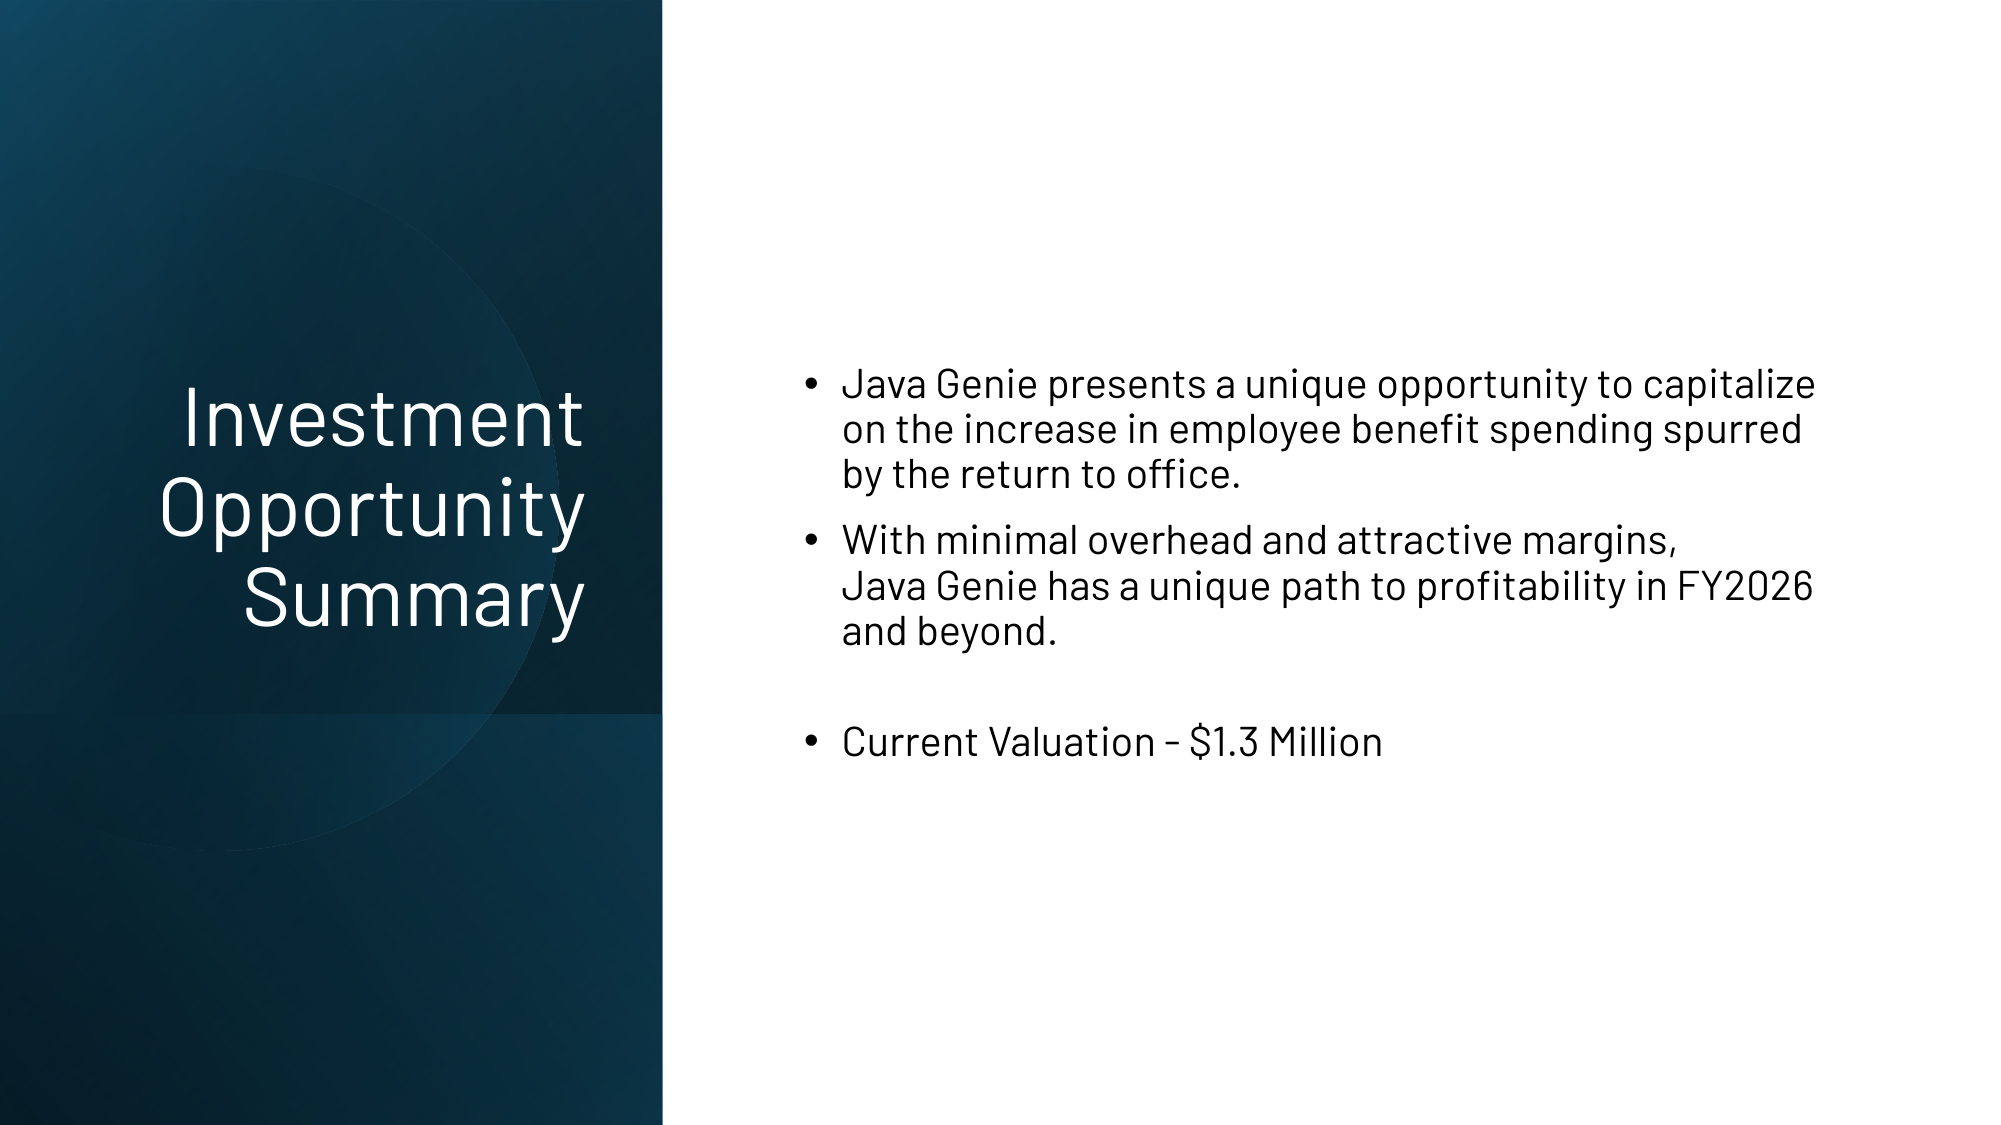

# Investment Opportunity Summary

Java Genie presents a unique opportunity to capitalize on the increase in employee benefit spending spurred by the return to office.
With minimal overhead and attractive margins,
Java Genie has a unique path to profitability in FY2026 and beyond.
Current Valuation - $1.3 Million